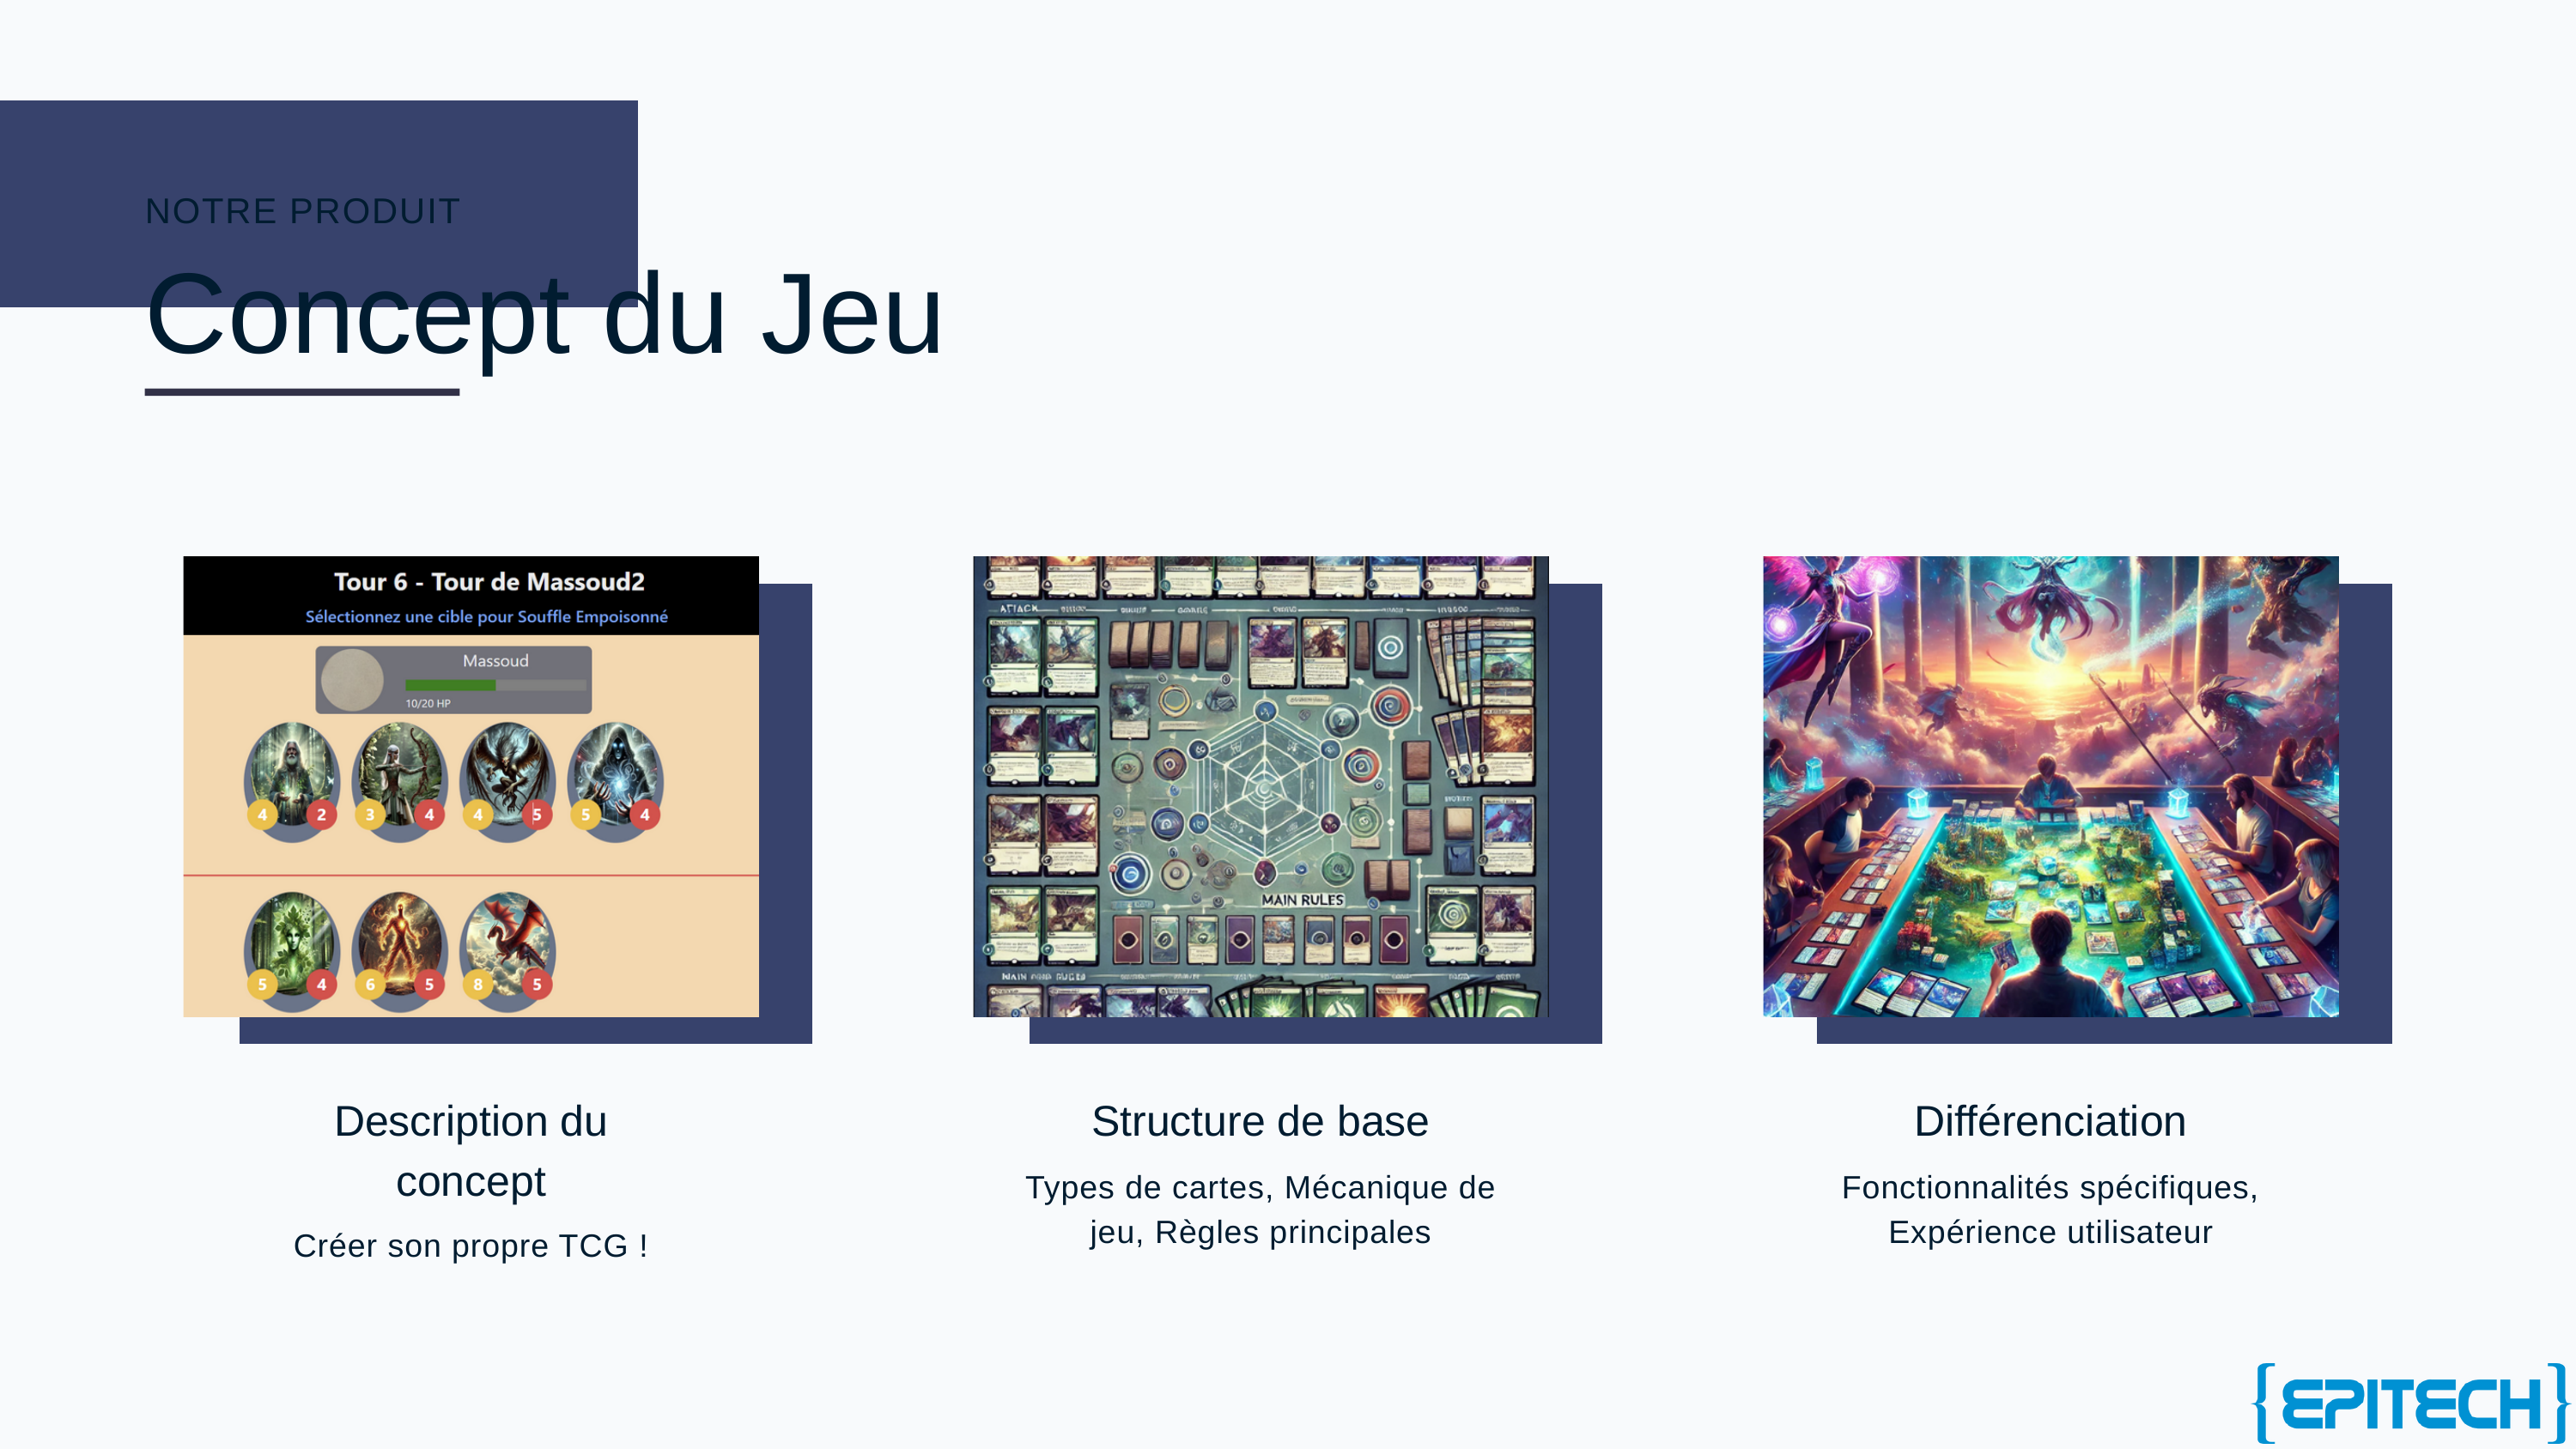

NOTRE PRODUIT
Concept du Jeu

Description du concept
Créer son propre TCG !

Structure de base
Types de cartes, Mécanique de jeu, Règles principales

Différenciation
Fonctionnalités spécifiques, Expérience utilisateur